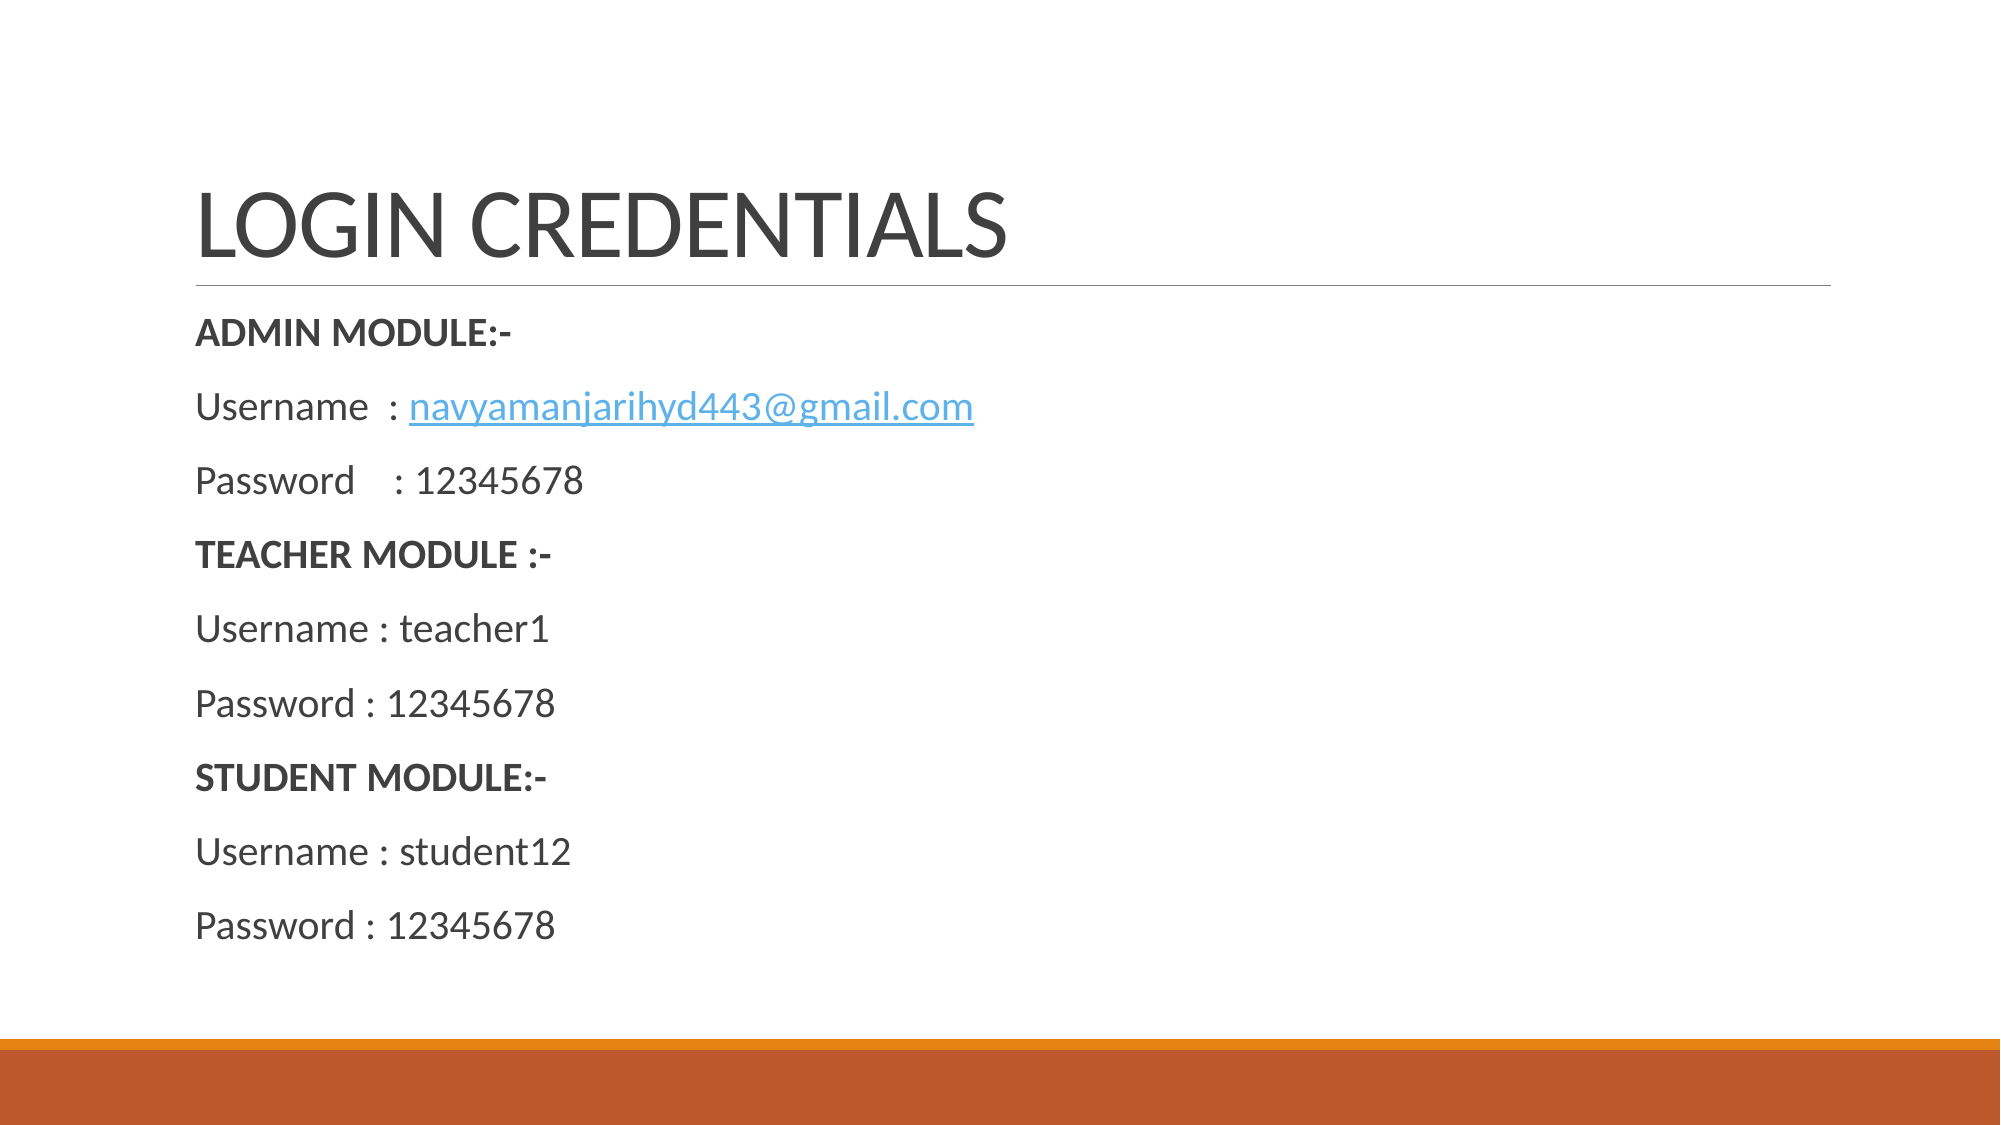

# LOGIN CREDENTIALS
ADMIN MODULE:-
Username  : navyamanjarihyd443@gmail.com
Password    : 12345678
TEACHER MODULE :-
Username : teacher1
Password : 12345678
STUDENT MODULE:-
Username : student12
Password : 12345678